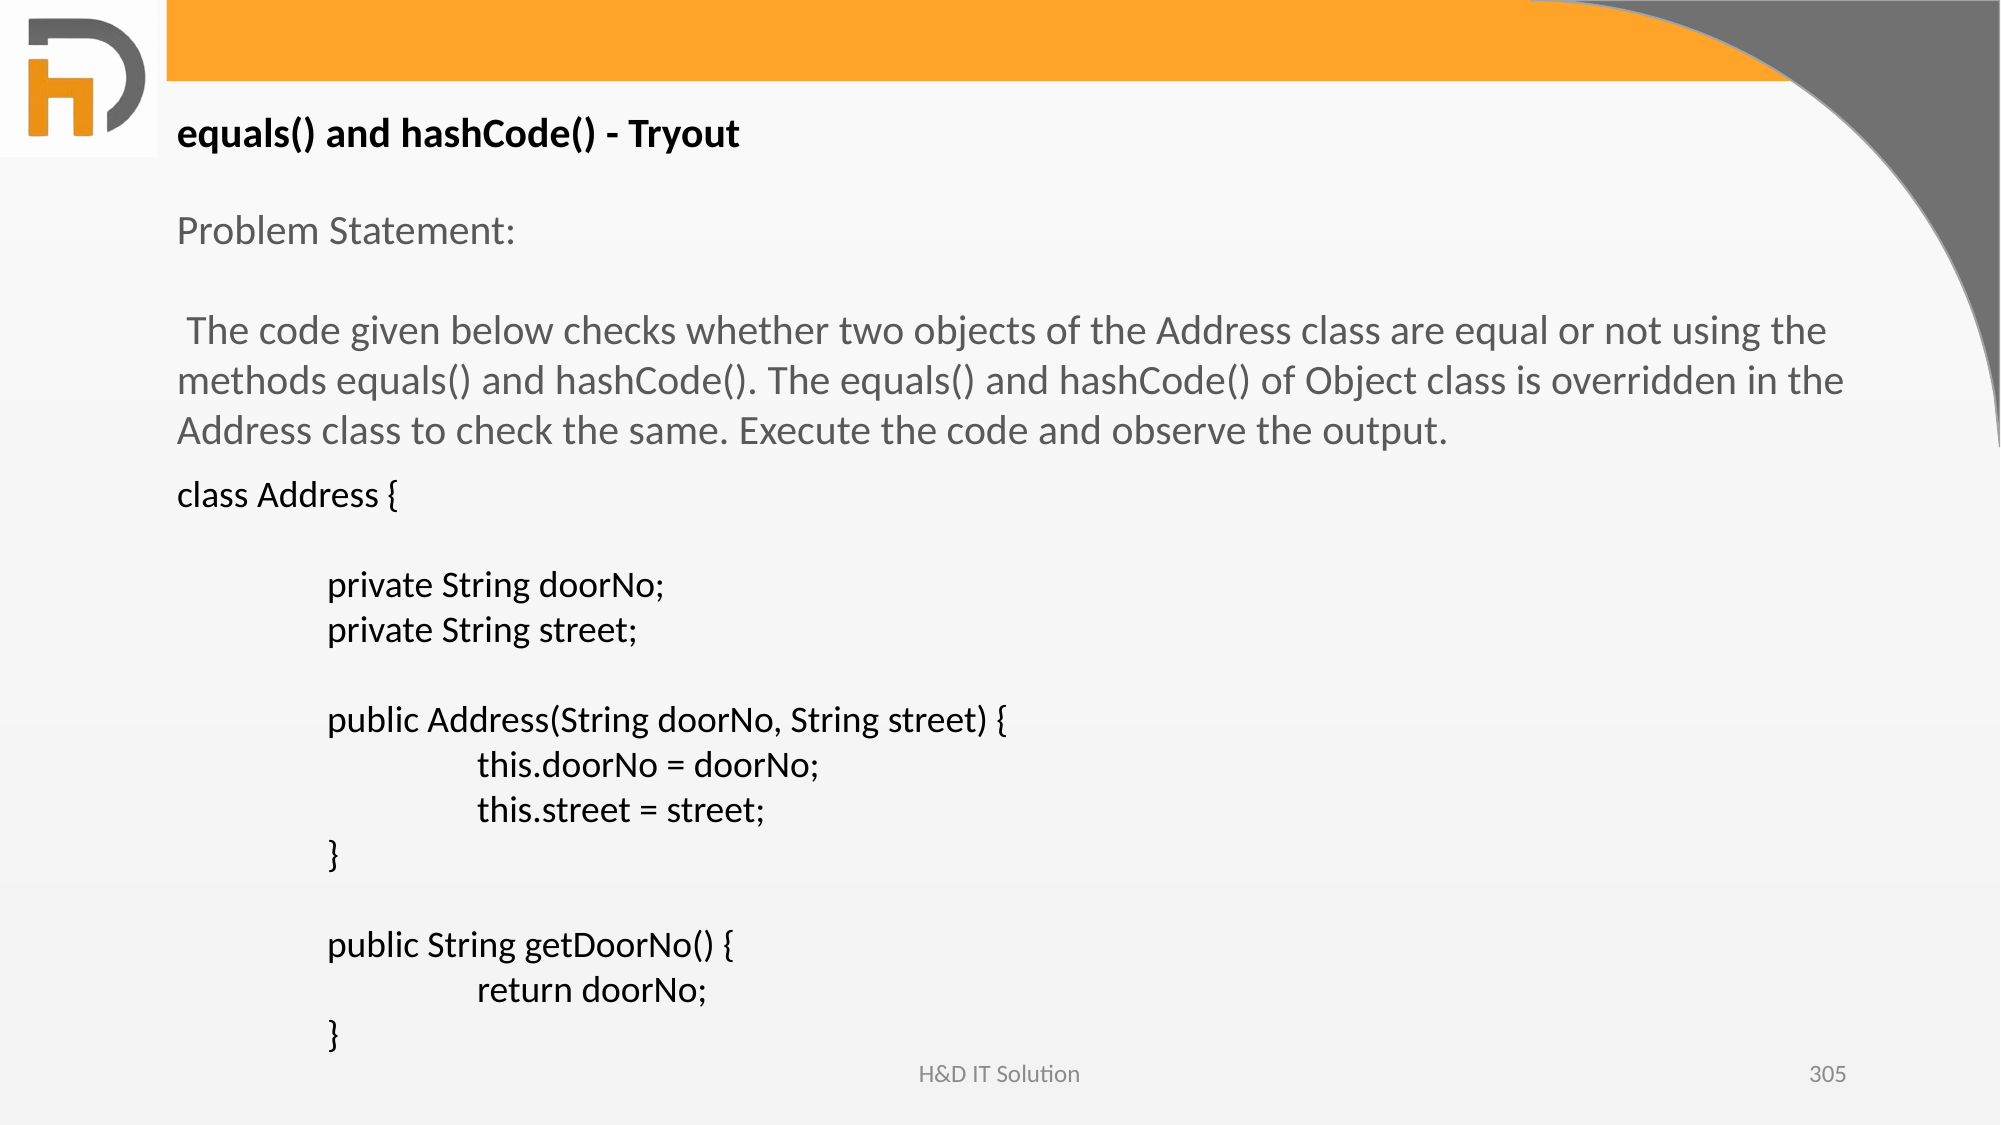

equals() and hashCode() - Tryout
Problem Statement:

 The code given below checks whether two objects of the Address class are equal or not using the methods equals() and hashCode(). The equals() and hashCode() of Object class is overridden in the Address class to check the same. Execute the code and observe the output.
class Address {

	private String doorNo;
	private String street;

	public Address(String doorNo, String street) {
		this.doorNo = doorNo;
		this.street = street;
	}

	public String getDoorNo() {
		return doorNo;
	}

H&D IT Solution
305